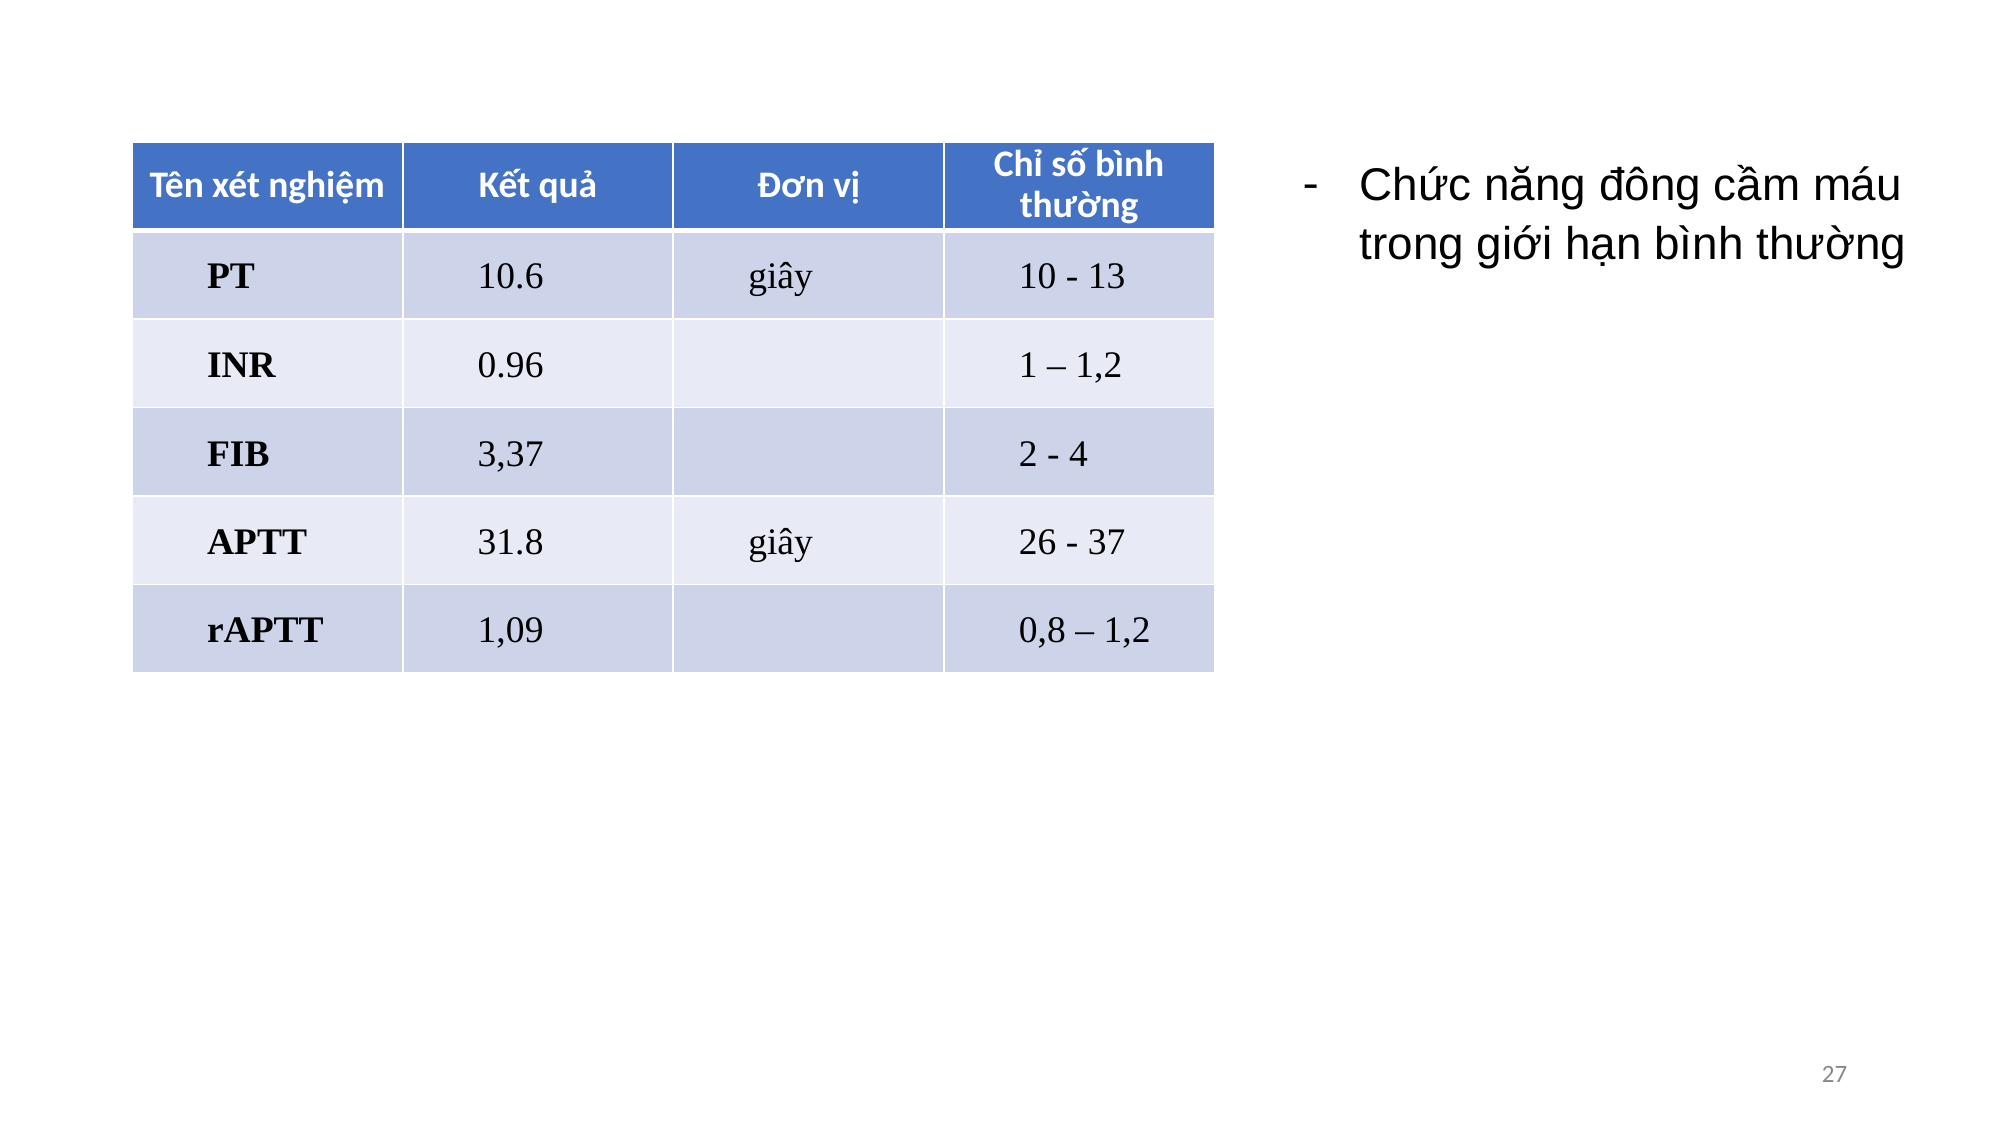

| Tên xét nghiệm | Kết quả | Đơn vị | Chỉ số bình thường |
| --- | --- | --- | --- |
| PT | 10.6 | giây | 10 - 13 |
| INR | 0.96 |  | 1 – 1,2 |
| FIB | 3,37 |  | 2 - 4 |
| APTT | 31.8 | giây | 26 - 37 |
| rAPTT | 1,09 |  | 0,8 – 1,2 |
Chức năng đông cầm máu trong giới hạn bình thường
27